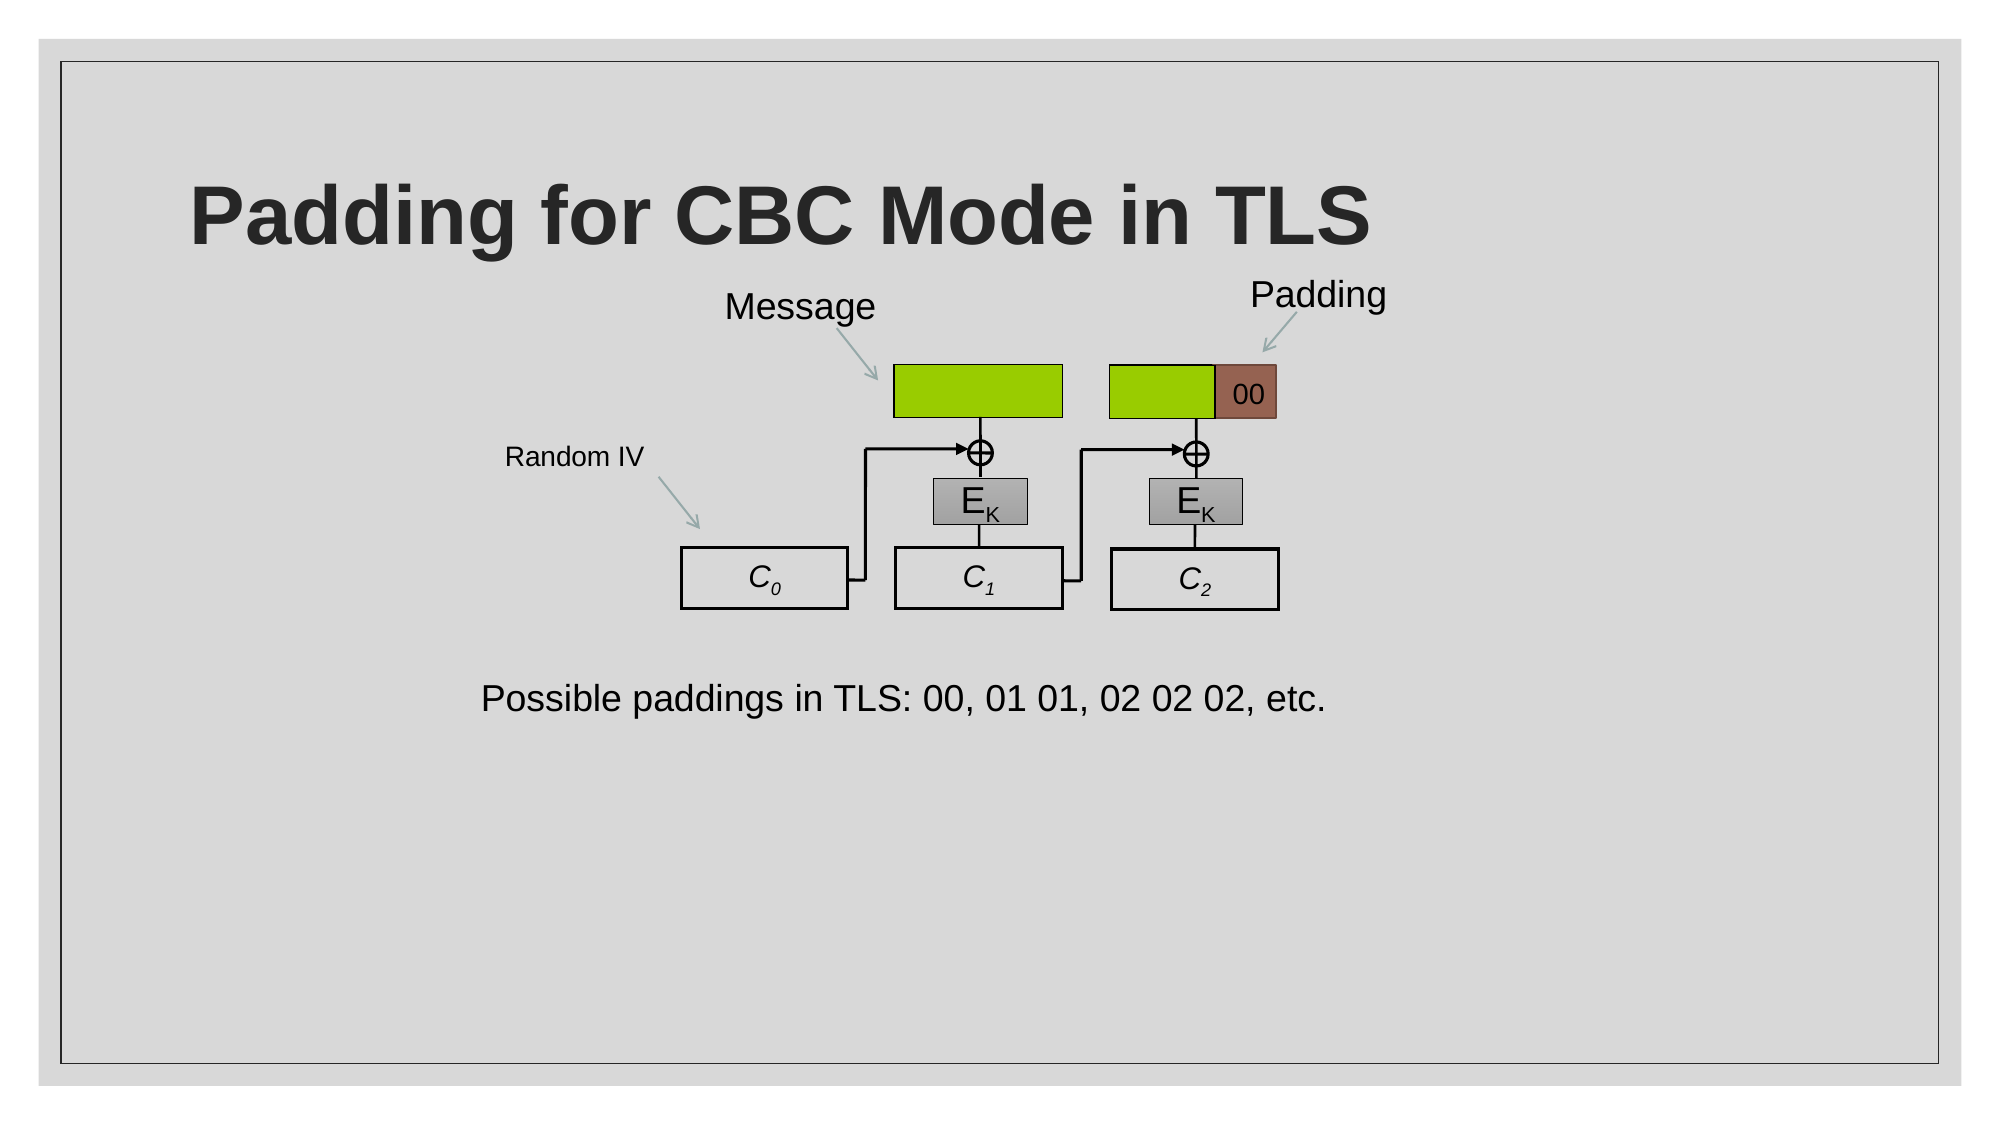

# Padding for CBC Mode in TLS
Padding
Message

00

C0
C1

Random IV

EK
EK

C2
Possible paddings in TLS: 00, 01 01, 02 02 02, etc.